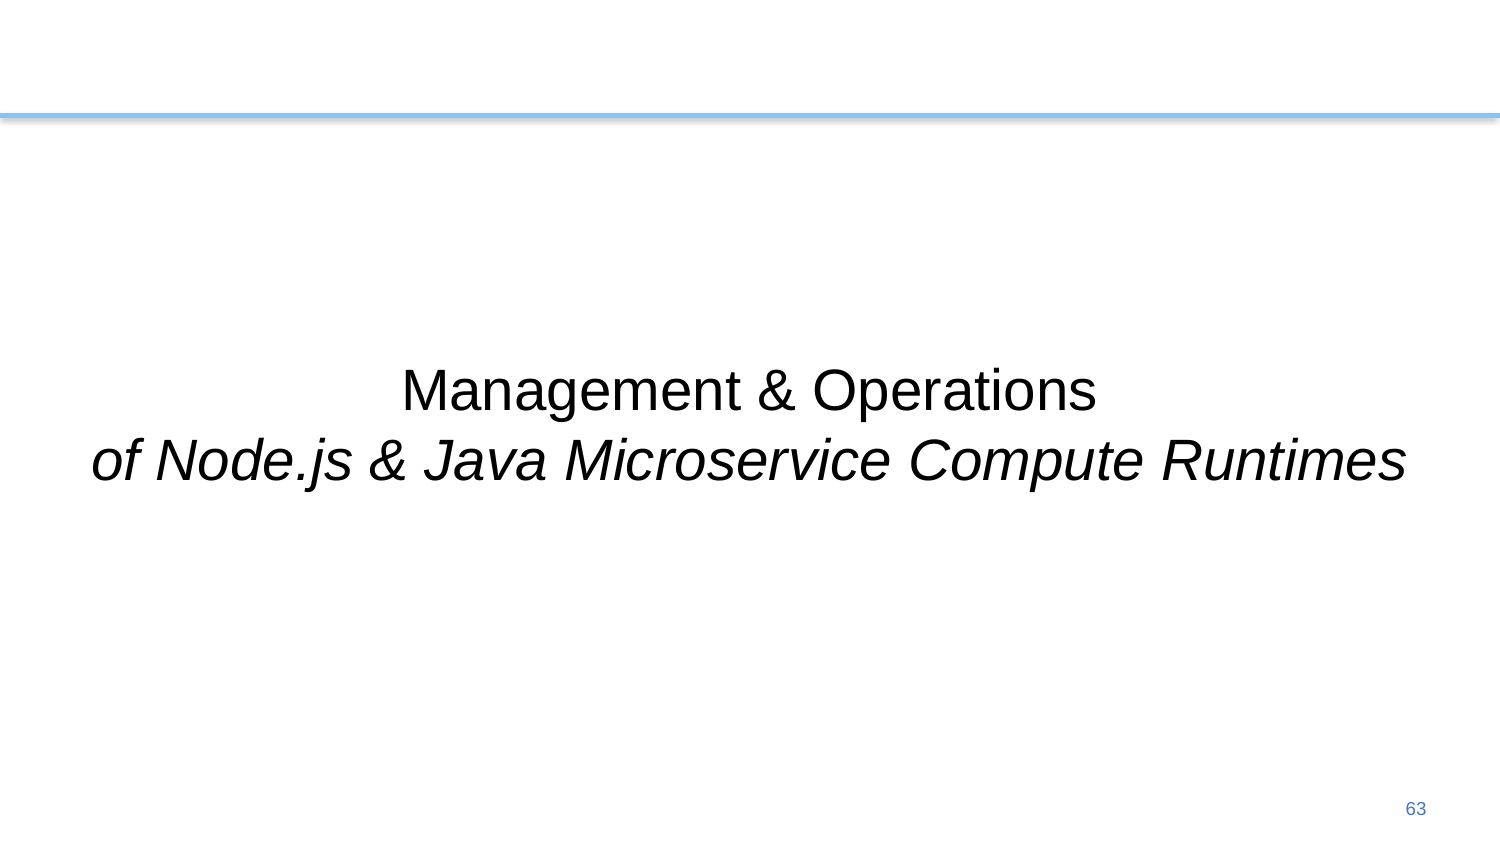

# Management & Operations of Node.js & Java Microservice Compute Runtimes